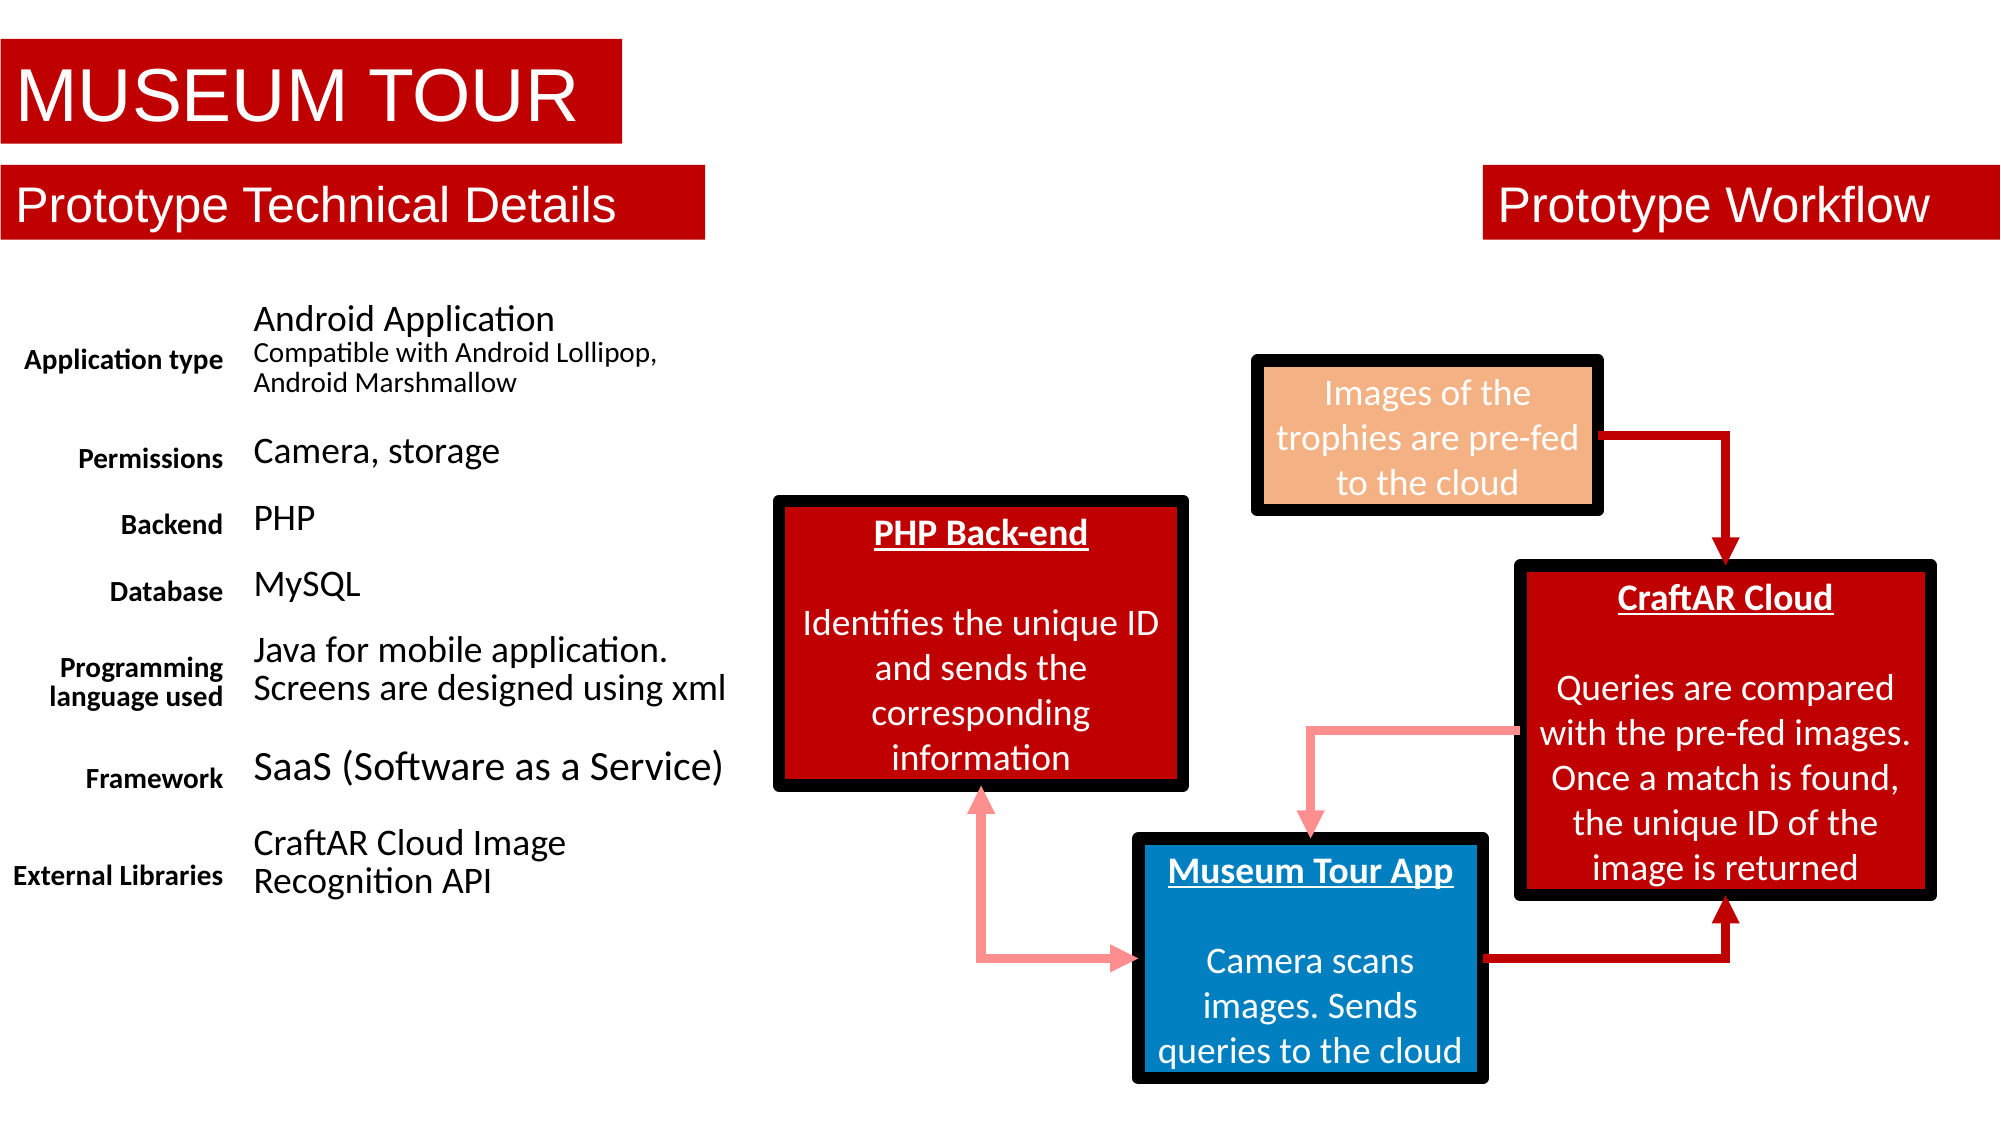

MUSEUM TOUR
Prototype Technical Details
Prototype Workflow
| Application type | Android Application Compatible with Android Lollipop, Android Marshmallow |
| --- | --- |
| Permissions | Camera, storage |
| Backend | PHP |
| Database | MySQL |
| Programming language used | Java for mobile application. Screens are designed using xml |
| Framework | SaaS (Software as a Service) |
| External Libraries | CraftAR Cloud Image Recognition API |
Images of the trophies are pre-fed to the cloud
PHP Back-end
Identifies the unique ID and sends the corresponding information
CraftAR Cloud

Queries are compared with the pre-fed images. Once a match is found, the unique ID of the image is returned
Museum Tour App

Camera scans images. Sends queries to the cloud